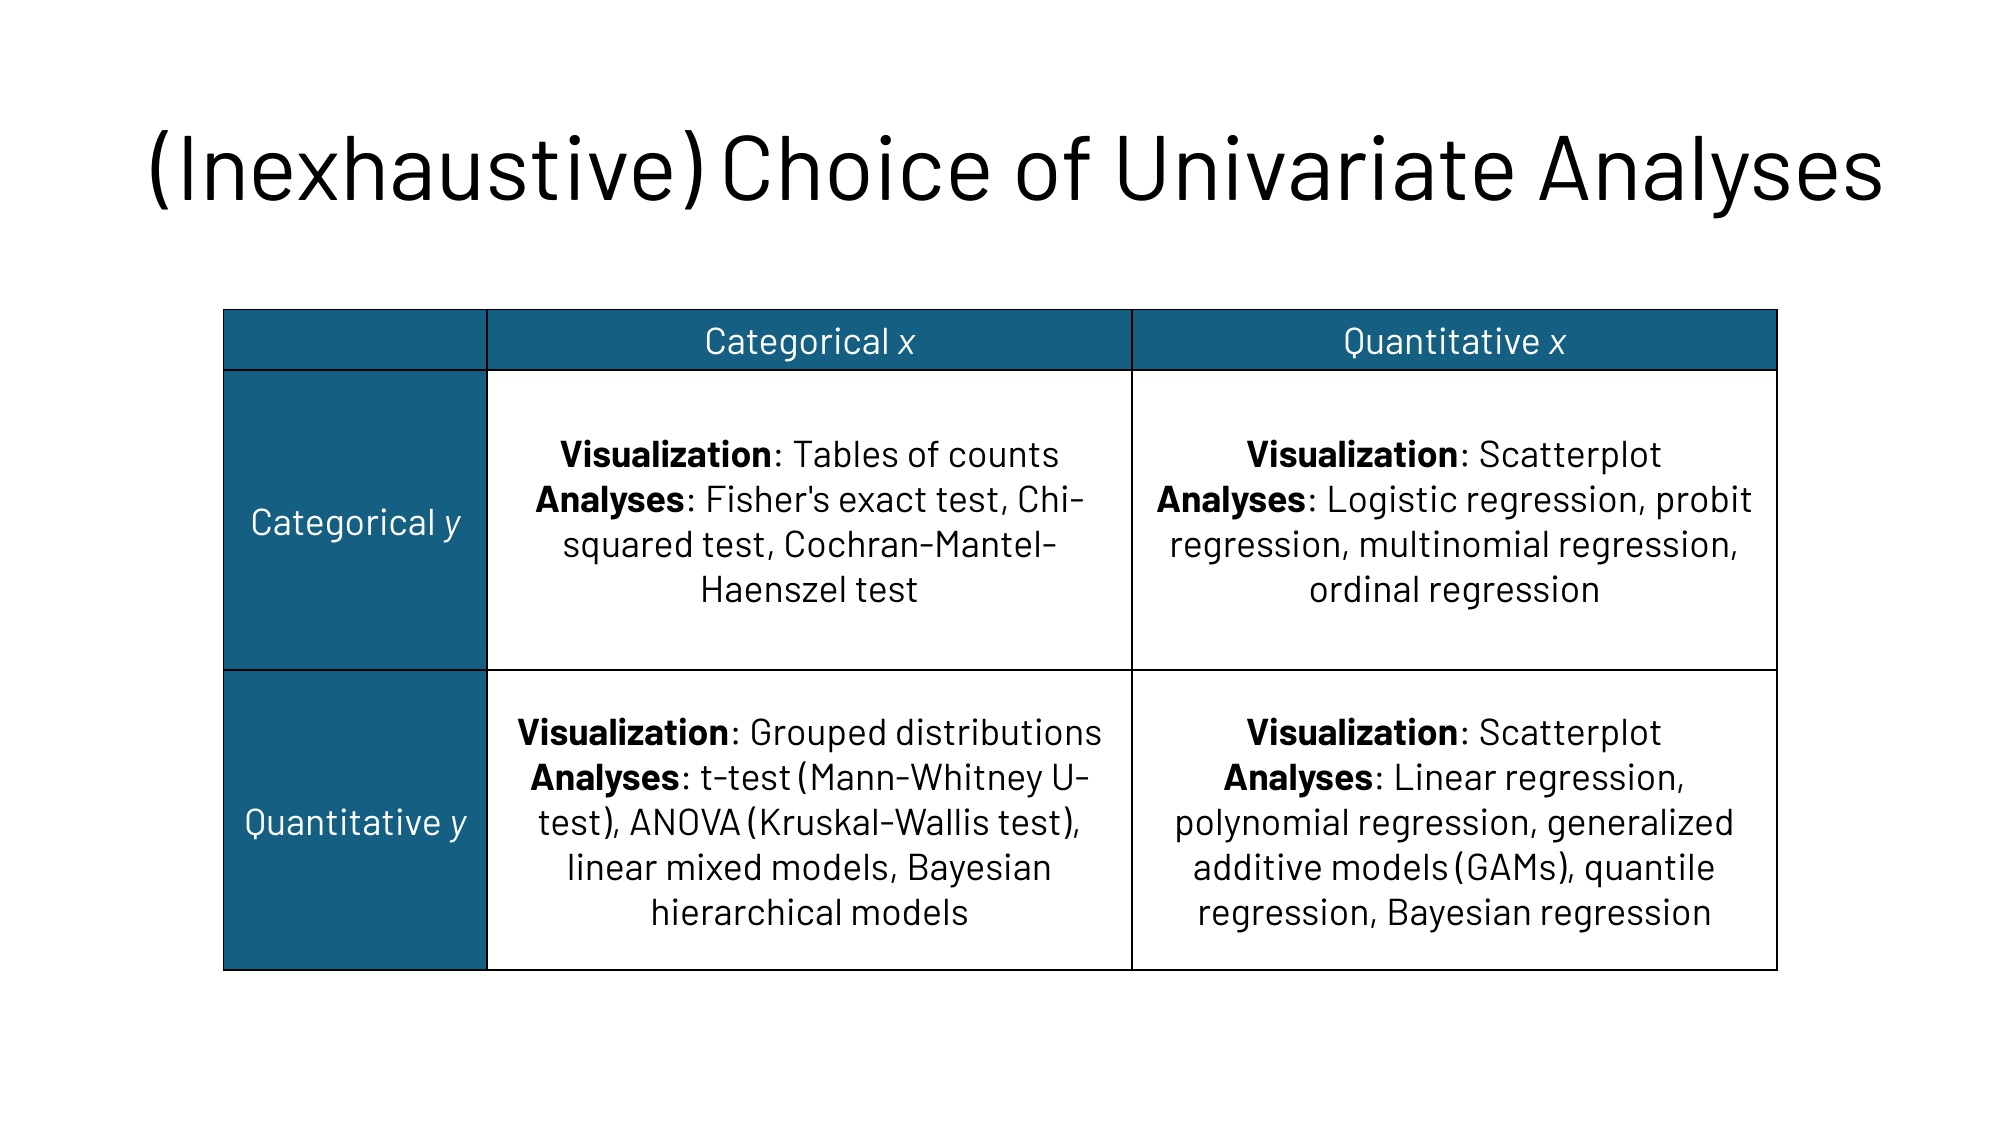

# (Inexhaustive) Choice of Univariate Analyses
|  | Categorical x | Quantitative x |
| --- | --- | --- |
| Categorical y | Visualization: Tables of counts Analyses: Fisher's exact test, Chi-squared test, Cochran-Mantel-Haenszel test | Visualization: Scatterplot Analyses: Logistic regression, probit regression, multinomial regression, ordinal regression |
| Quantitative y | Visualization: Grouped distributions Analyses: t-test (Mann-Whitney U-test), ANOVA (Kruskal-Wallis test), linear mixed models, Bayesian hierarchical models | Visualization: Scatterplot Analyses: Linear regression, polynomial regression, generalized additive models (GAMs), quantile regression, Bayesian regression |